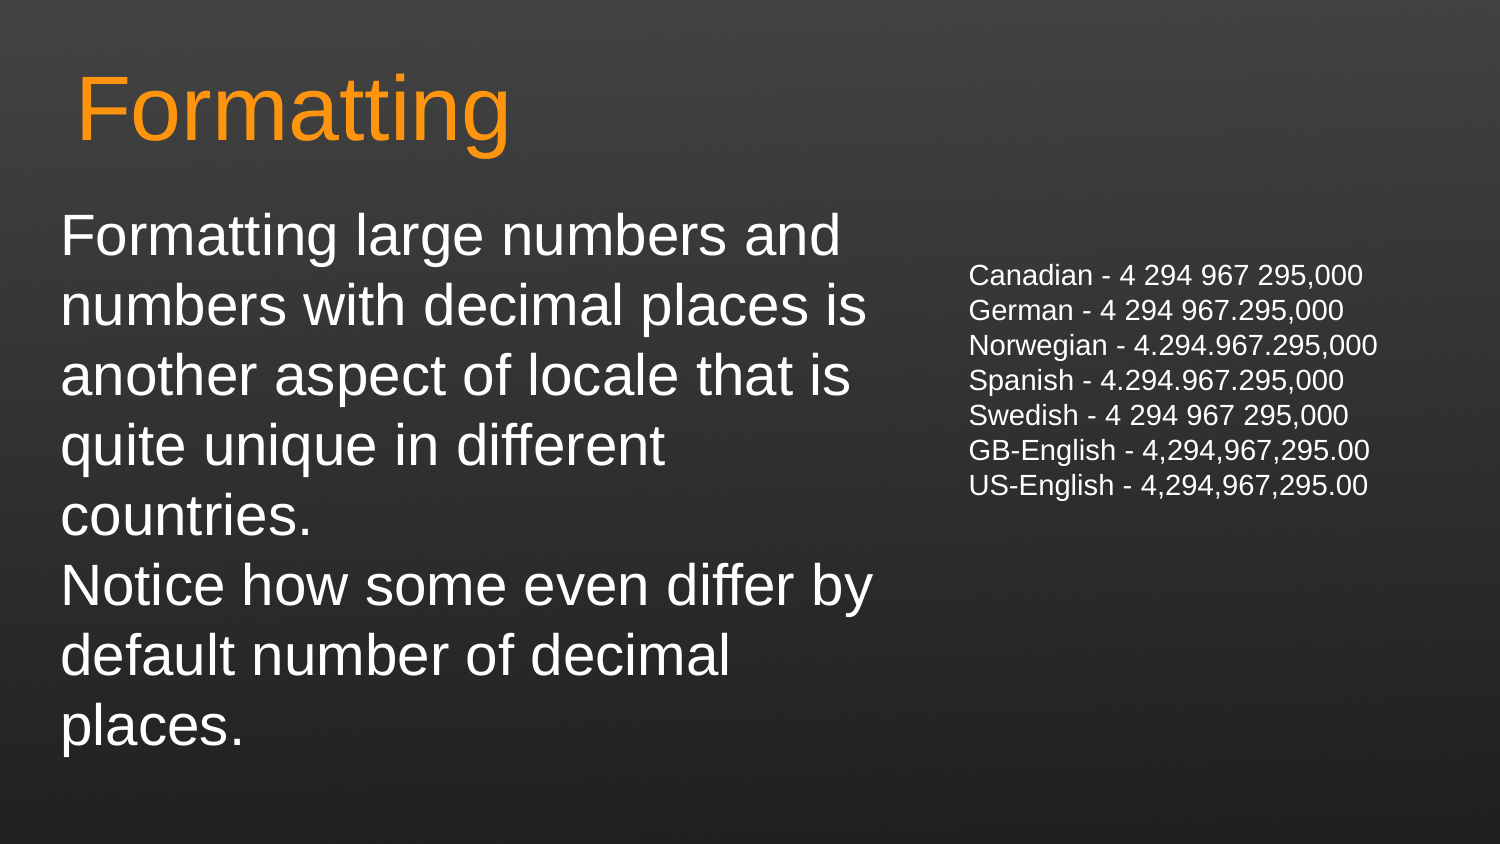

Formatting
Formatting large numbers and numbers with decimal places is another aspect of locale that is quite unique in different countries.
Notice how some even differ by default number of decimal places.
Canadian - 4 294 967 295,000
German - 4 294 967.295,000
Norwegian - 4.294.967.295,000
Spanish - 4.294.967.295,000
Swedish - 4 294 967 295,000
GB-English - 4,294,967,295.00
US-English - 4,294,967,295.00